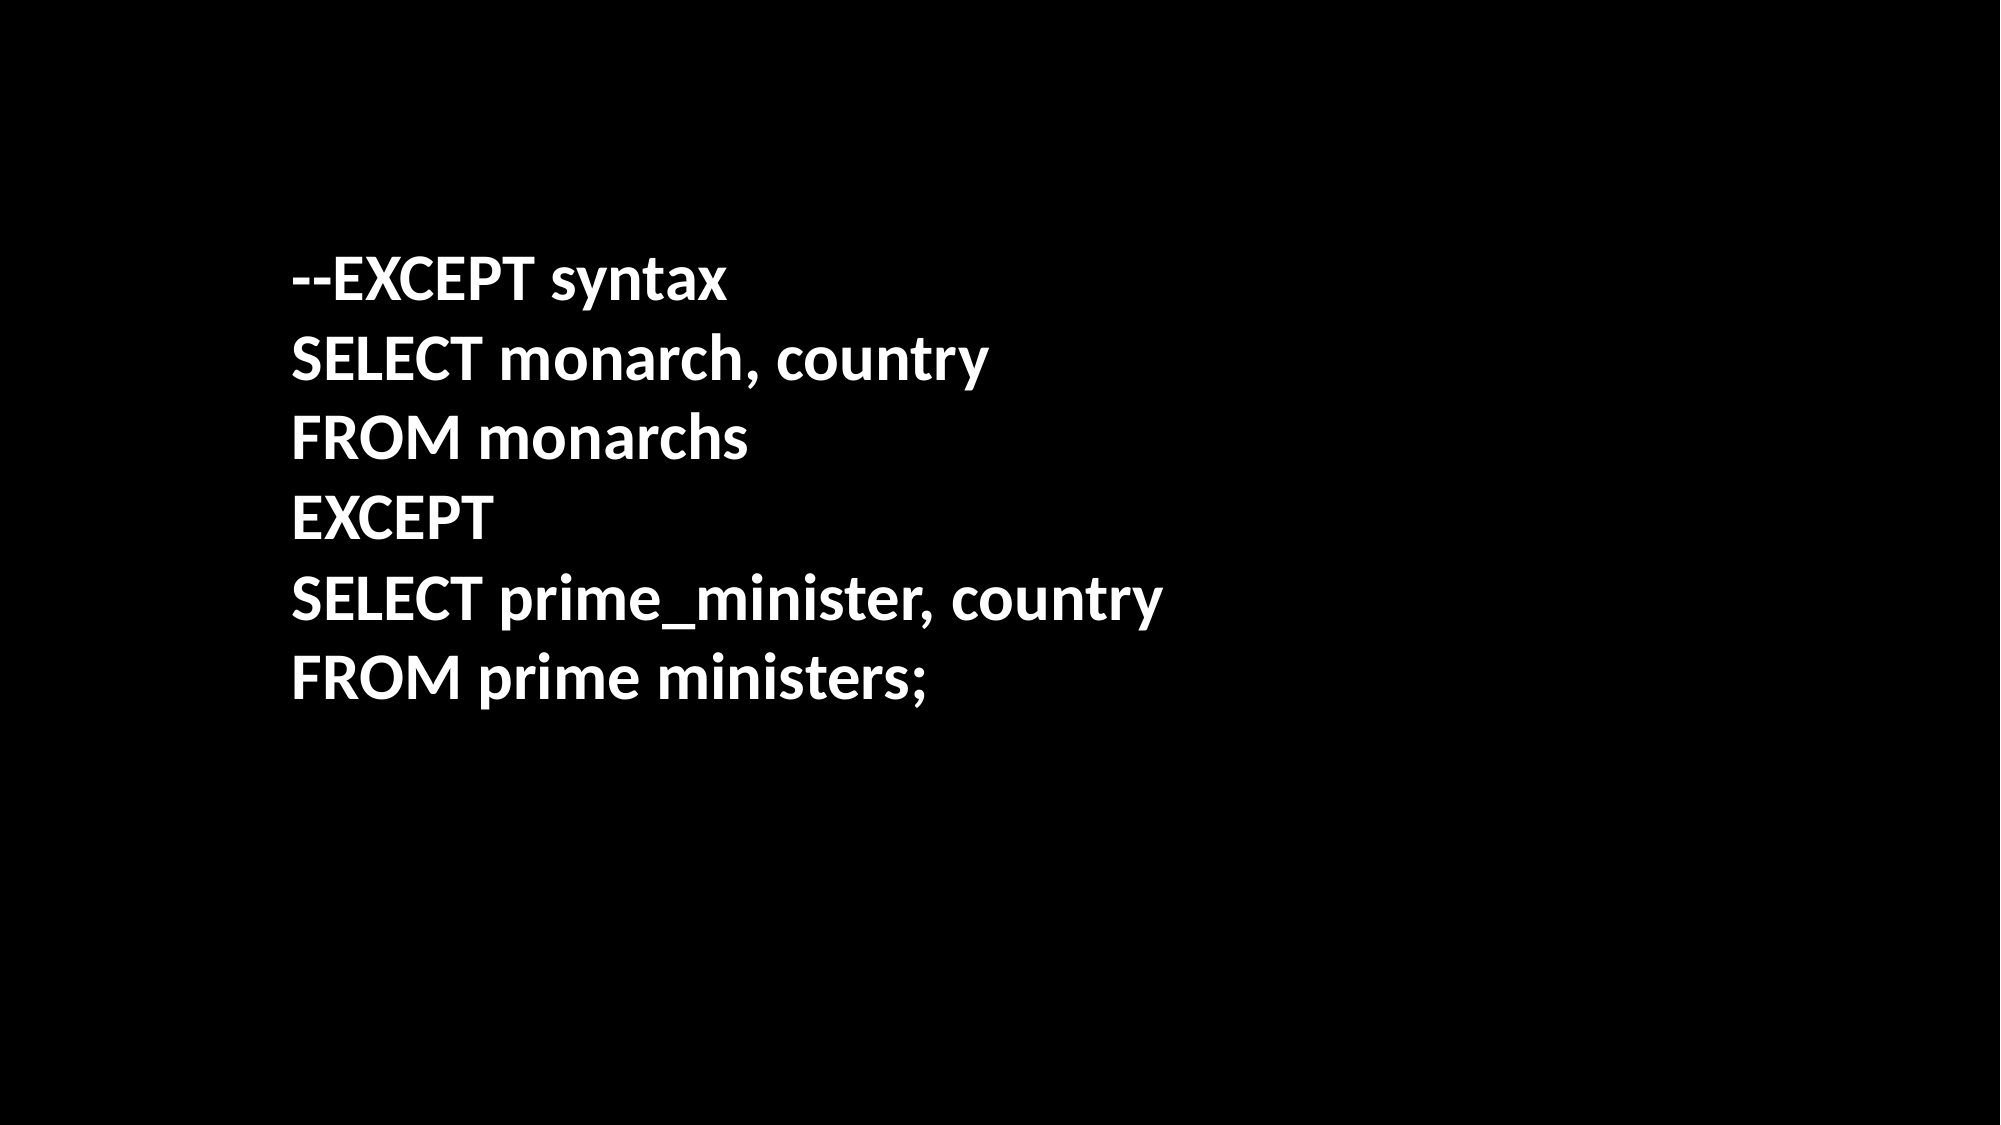

--EXCEPT syntax
SELECT monarch, country
FROM monarchs
EXCEPT
SELECT prime_minister, country
FROM prime ministers;